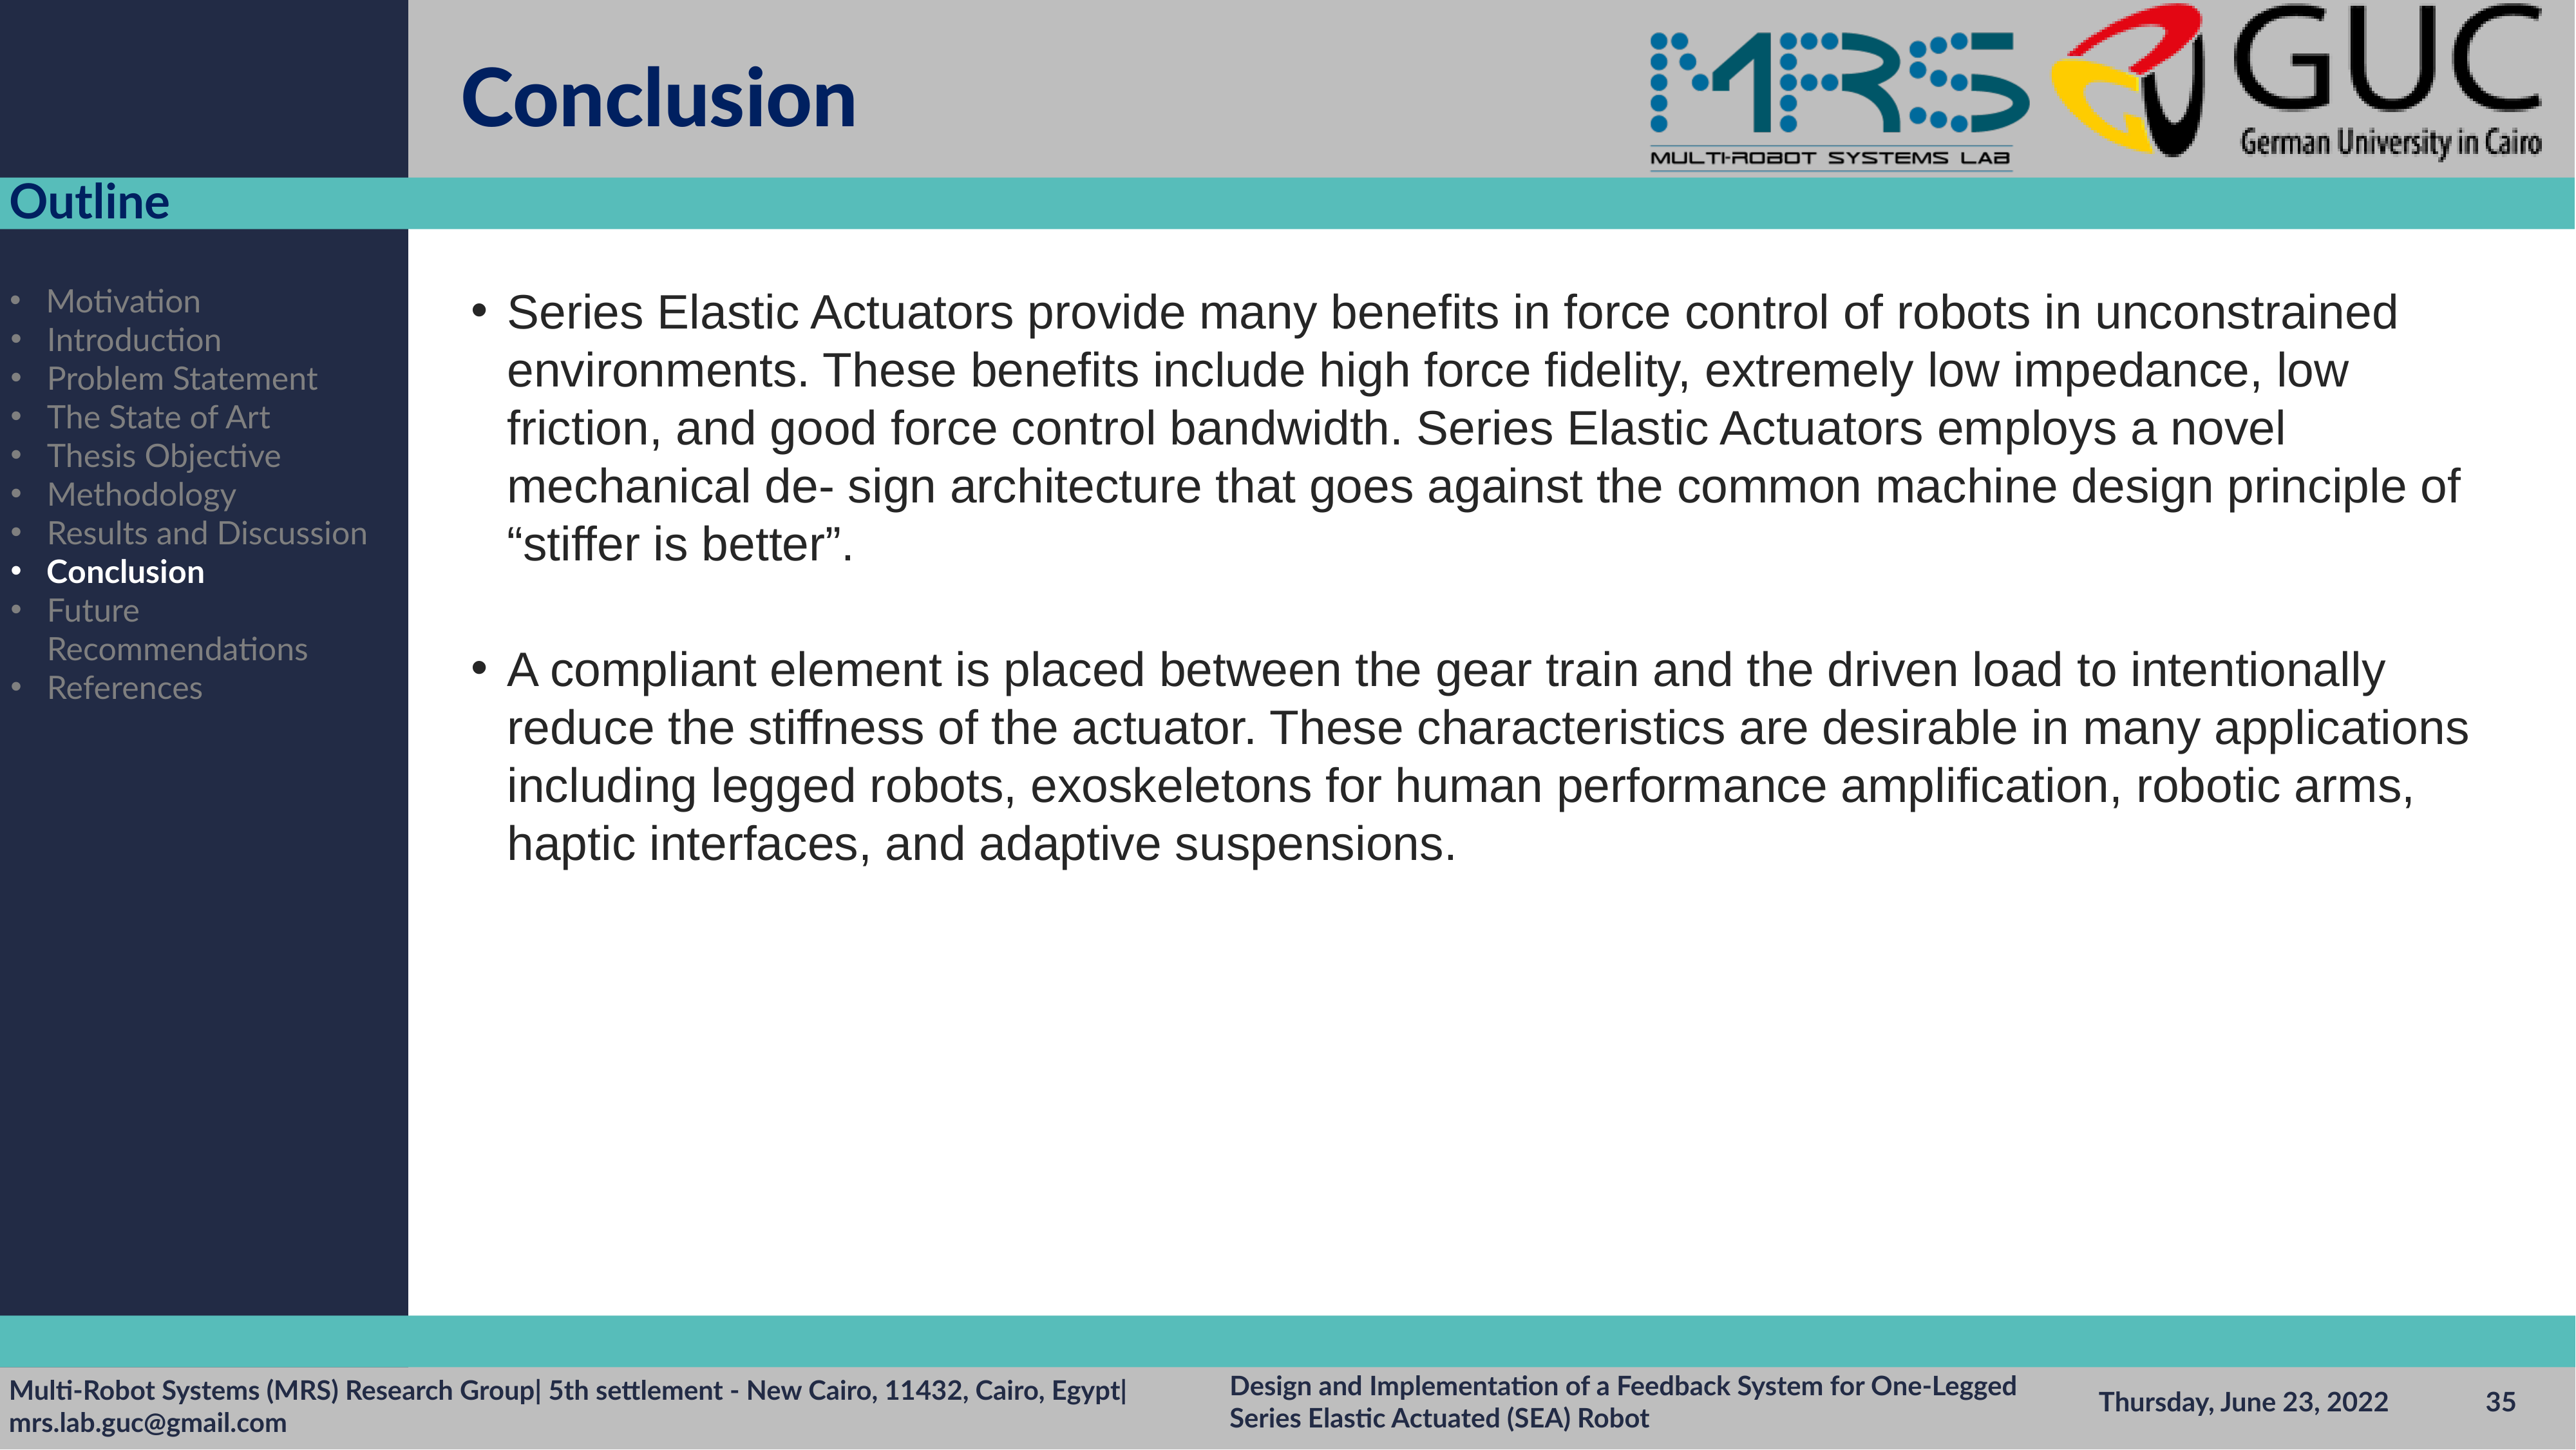

# Conclusion
Motivation
Introduction
Problem Statement
The State of Art
Thesis Objective
Methodology
Results and Discussion
Conclusion
Future Recommendations
References

Series Elastic Actuators provide many benefits in force control of robots in unconstrained environments. These benefits include high force fidelity, extremely low impedance, low friction, and good force control bandwidth. Series Elastic Actuators employs a novel mechanical de- sign architecture that goes against the common machine design principle of “stiffer is better”.
A compliant element is placed between the gear train and the driven load to intentionally reduce the stiffness of the actuator. These characteristics are desirable in many applications including legged robots, exoskeletons for human performance amplification, robotic arms, haptic interfaces, and adaptive suspensions.

Design and Implementation of a Feedback System for One-Legged Series Elastic Actuated (SEA) Robot
Thursday, June 23, 2022
35